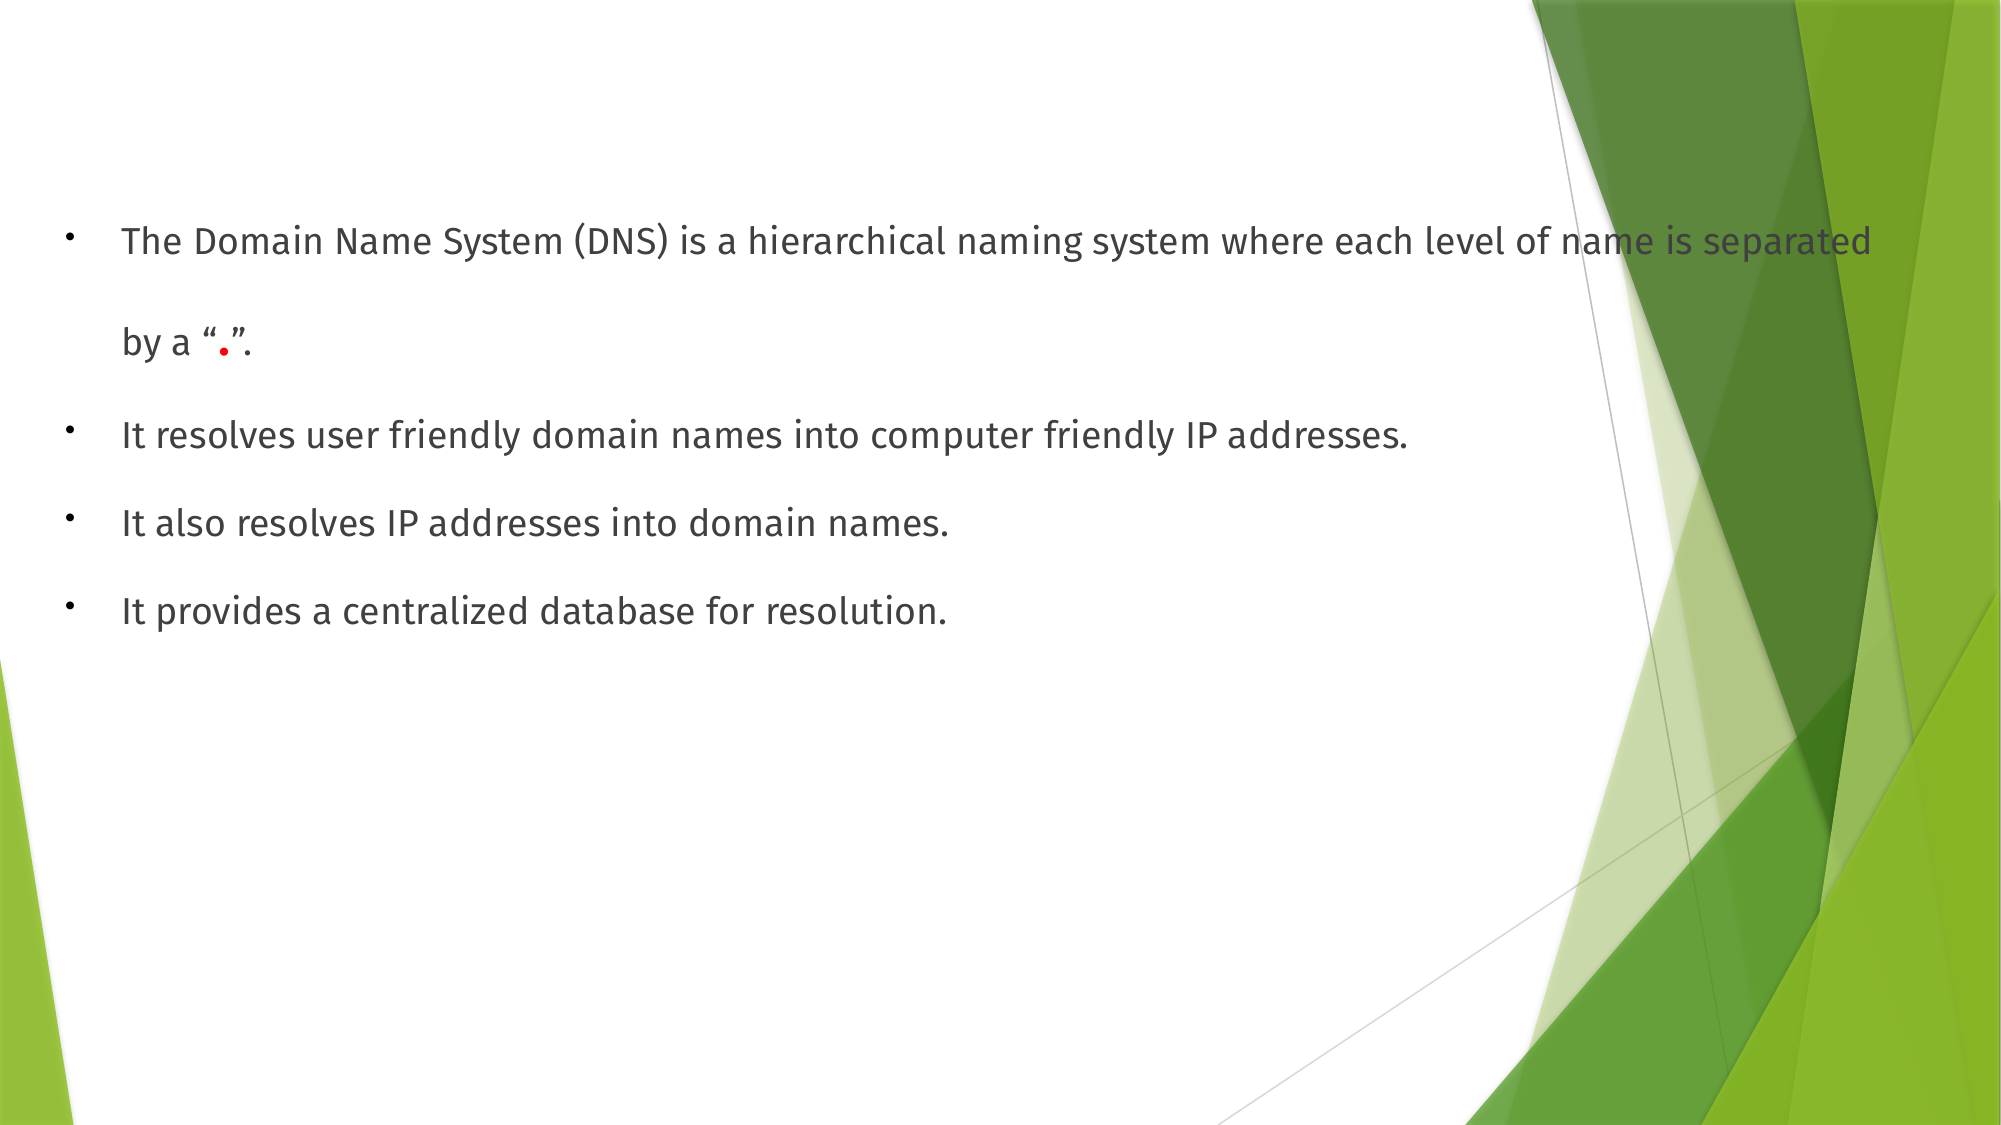

# Domain Name System (DNS)
The Domain Name System (DNS) is a hierarchical naming system where each level of name is separated by a “.”.
It resolves user friendly domain names into computer friendly IP addresses.
It also resolves IP addresses into domain names.
It provides a centralized database for resolution.